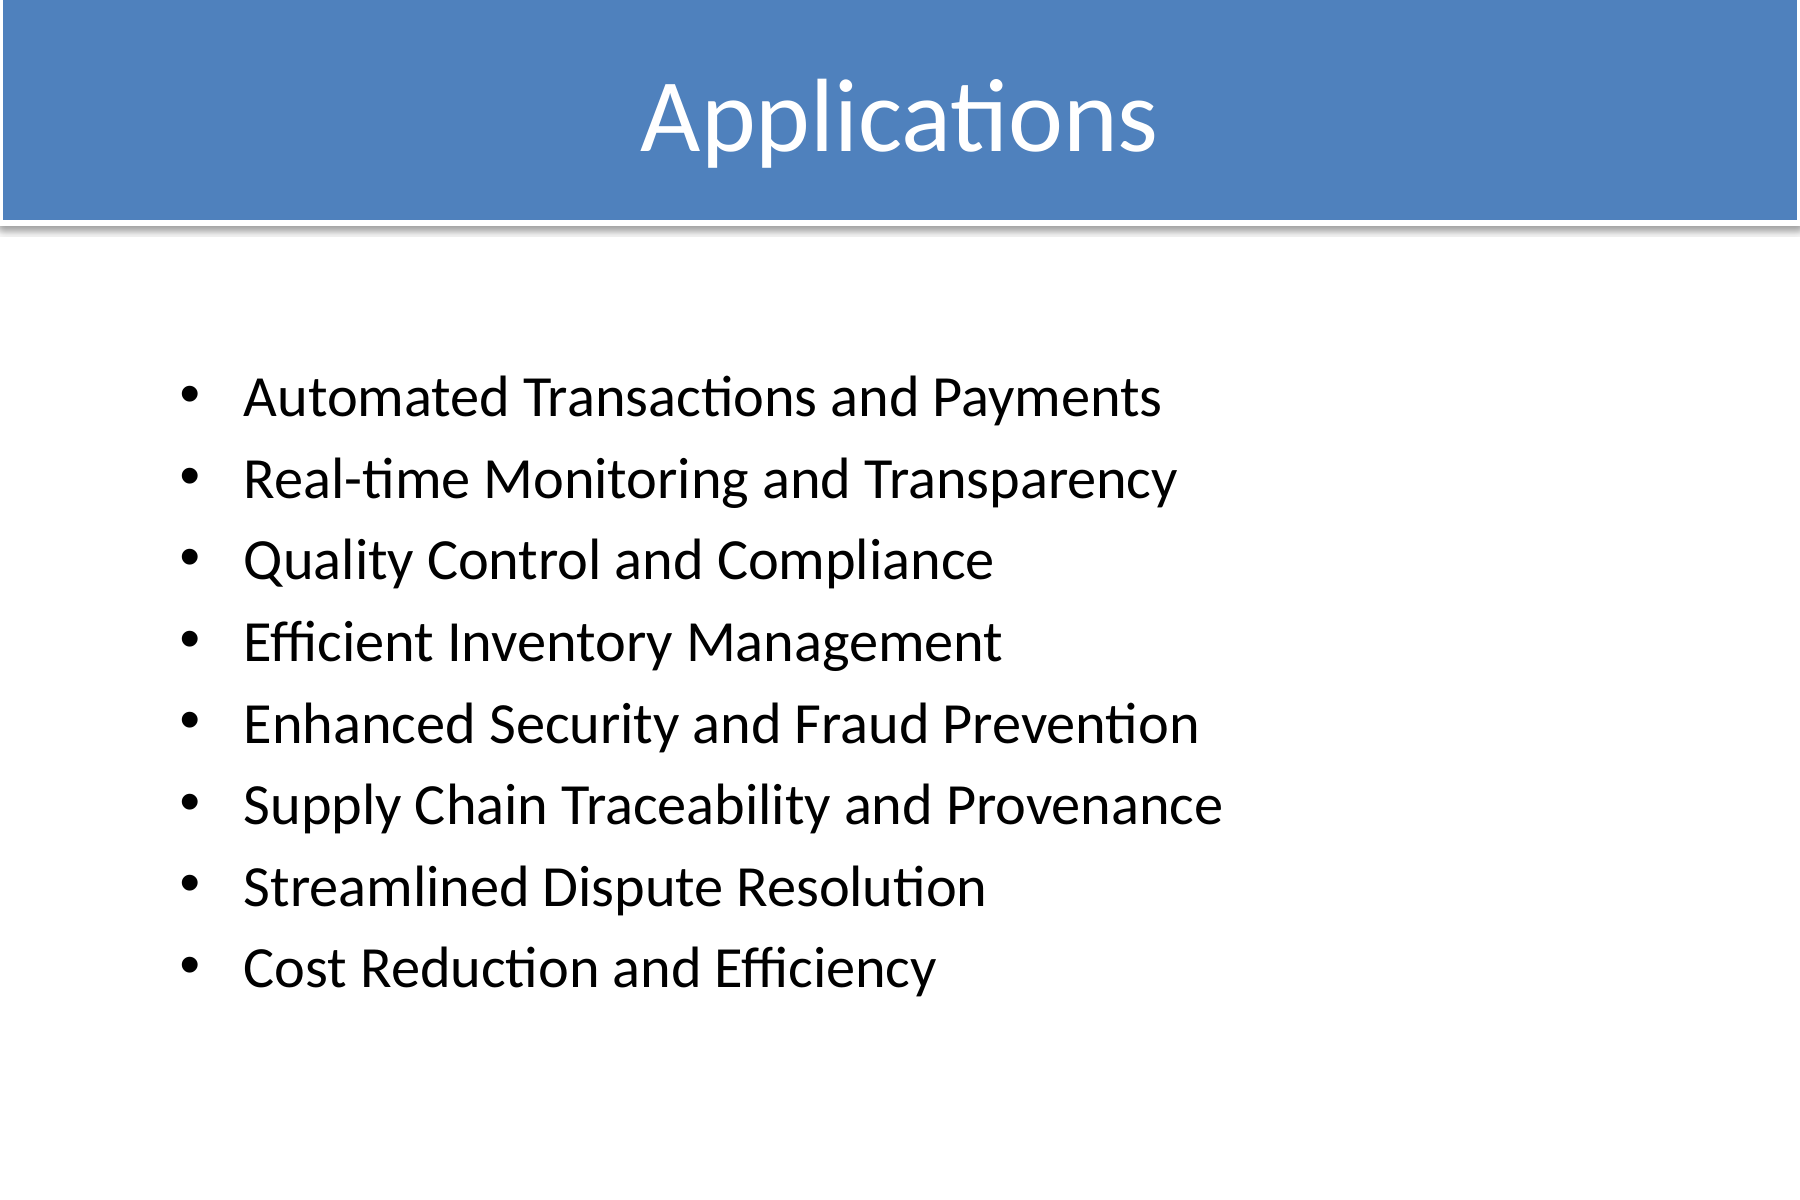

# Applications
Automated Transactions and Payments
Real-time Monitoring and Transparency
Quality Control and Compliance
Efficient Inventory Management
Enhanced Security and Fraud Prevention
Supply Chain Traceability and Provenance
Streamlined Dispute Resolution
Cost Reduction and Efficiency